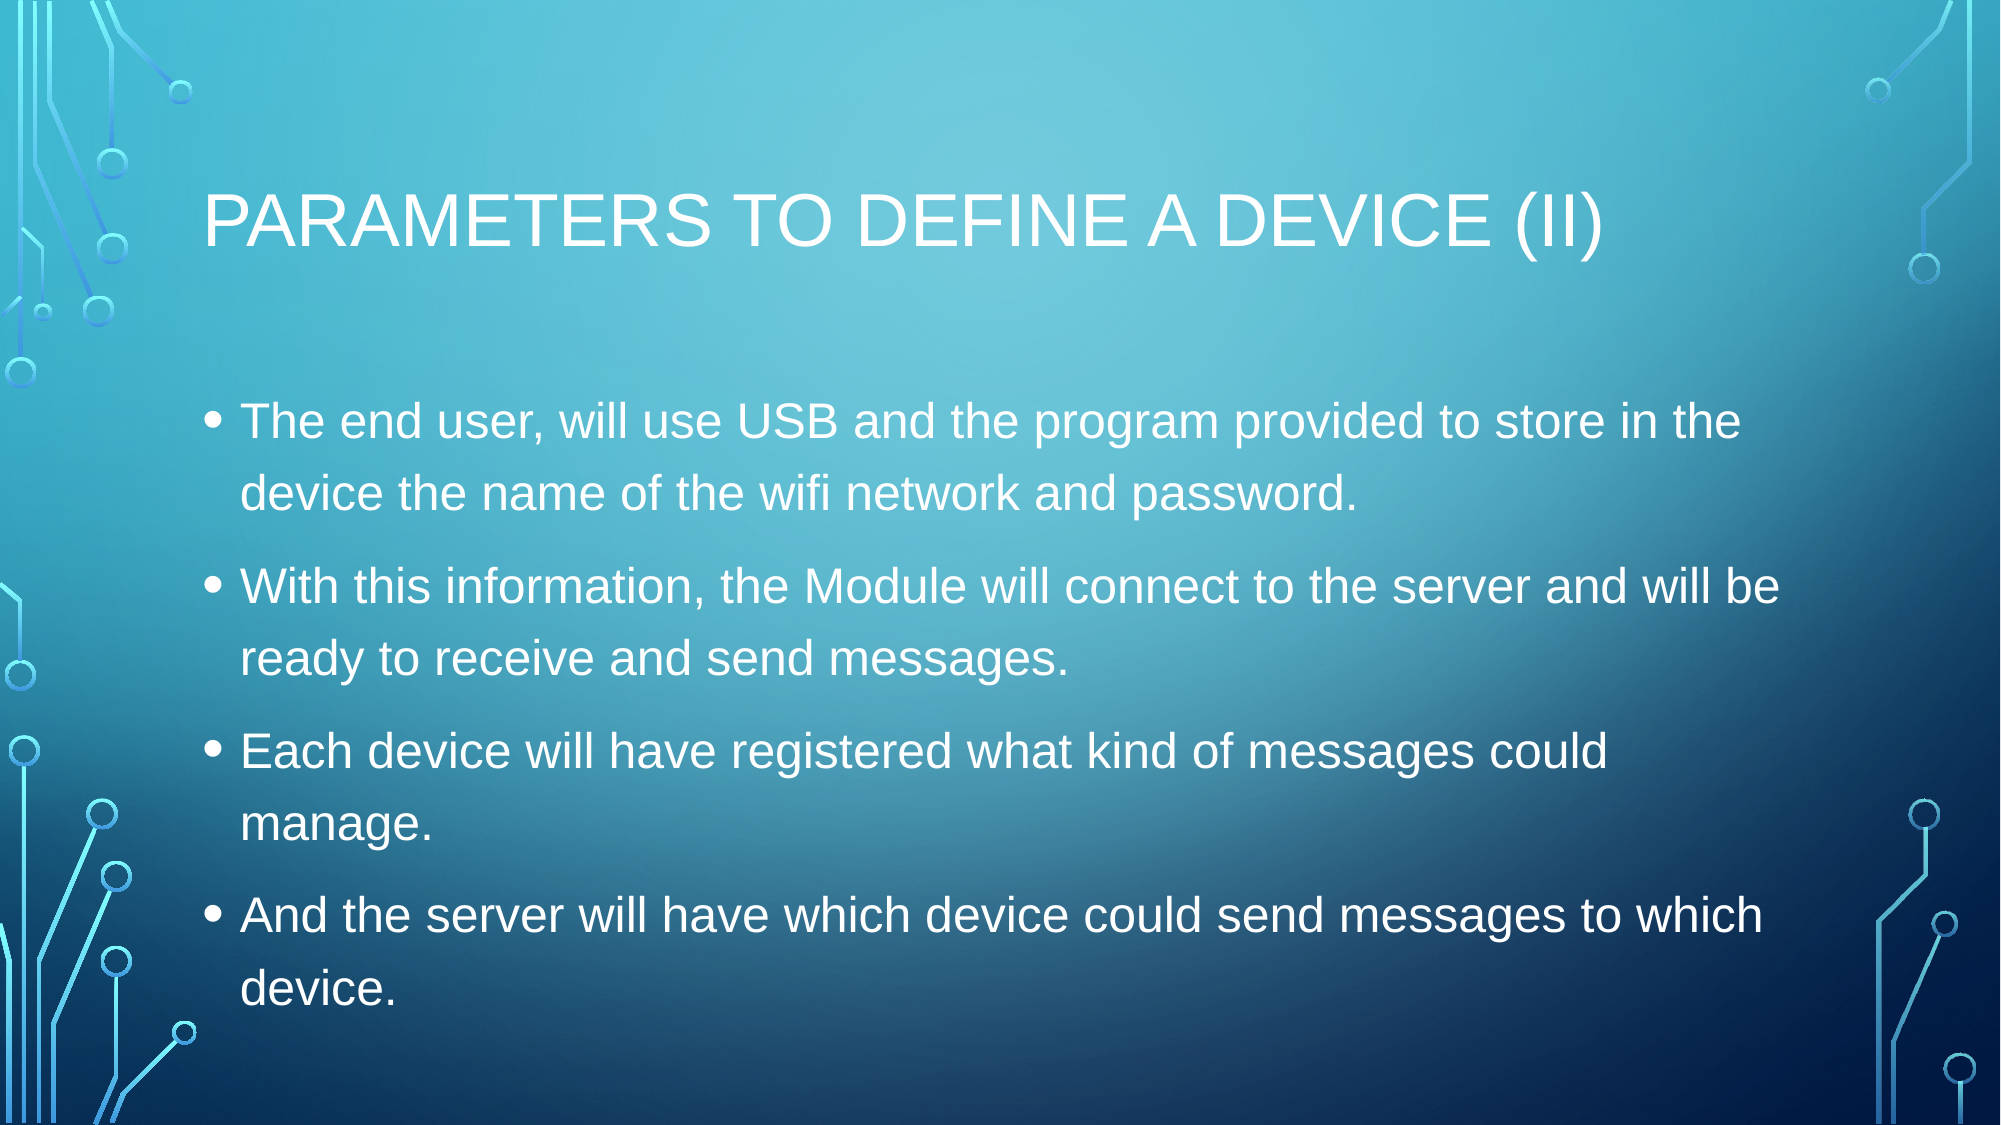

# Parameters to define a device (II)
The end user, will use USB and the program provided to store in the device the name of the wifi network and password.
With this information, the Module will connect to the server and will be ready to receive and send messages.
Each device will have registered what kind of messages could manage.
And the server will have which device could send messages to which device.